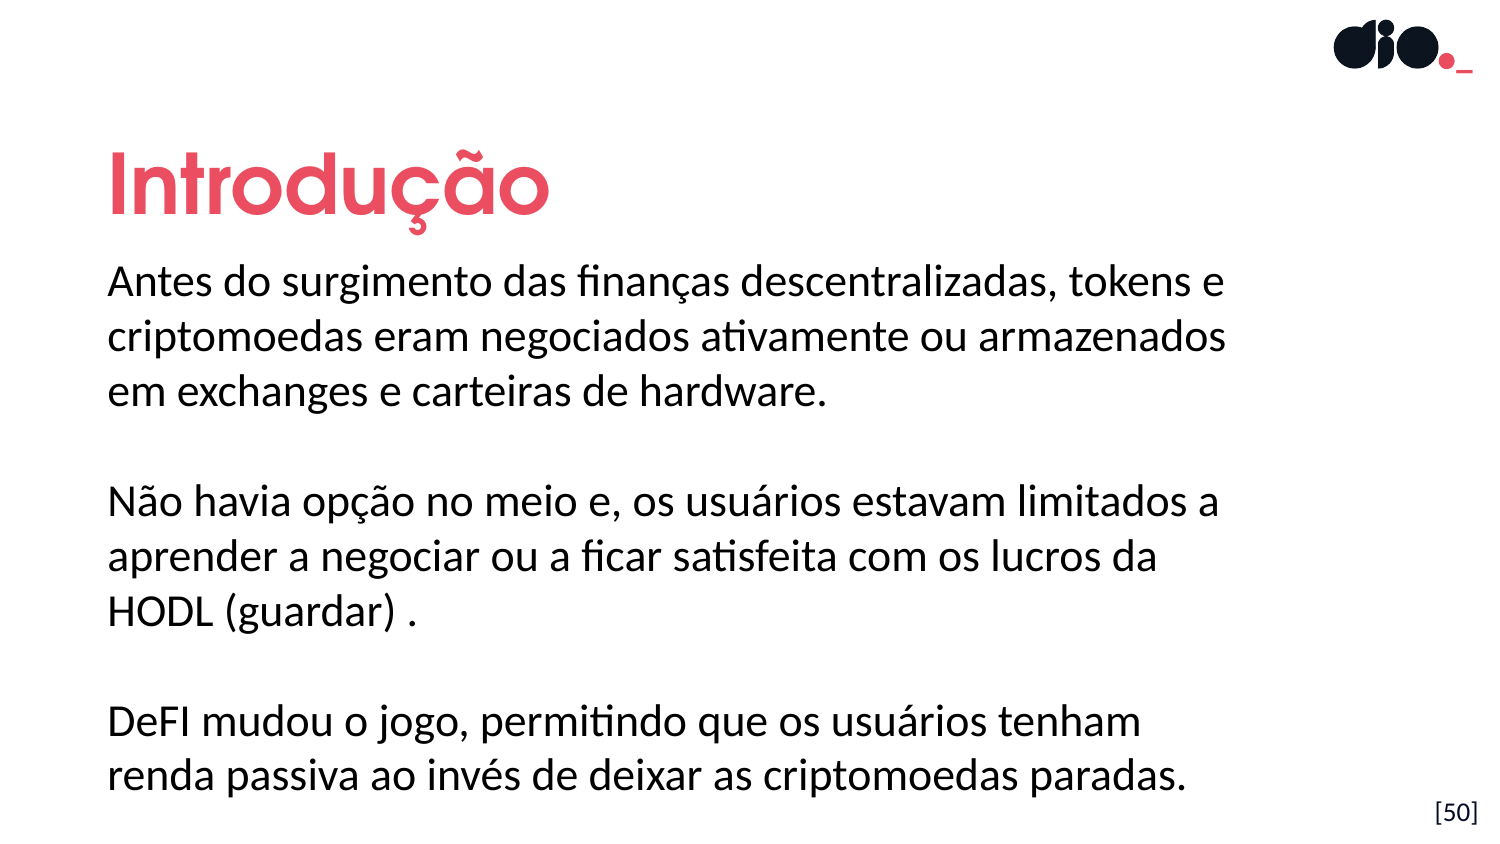

Introdução
Antes do surgimento das finanças descentralizadas, tokens e criptomoedas eram negociados ativamente ou armazenados em exchanges e carteiras de hardware.

Não havia opção no meio e, os usuários estavam limitados a aprender a negociar ou a ficar satisfeita com os lucros da HODL (guardar) .

DeFI mudou o jogo, permitindo que os usuários tenham renda passiva ao invés de deixar as criptomoedas paradas.

[50]